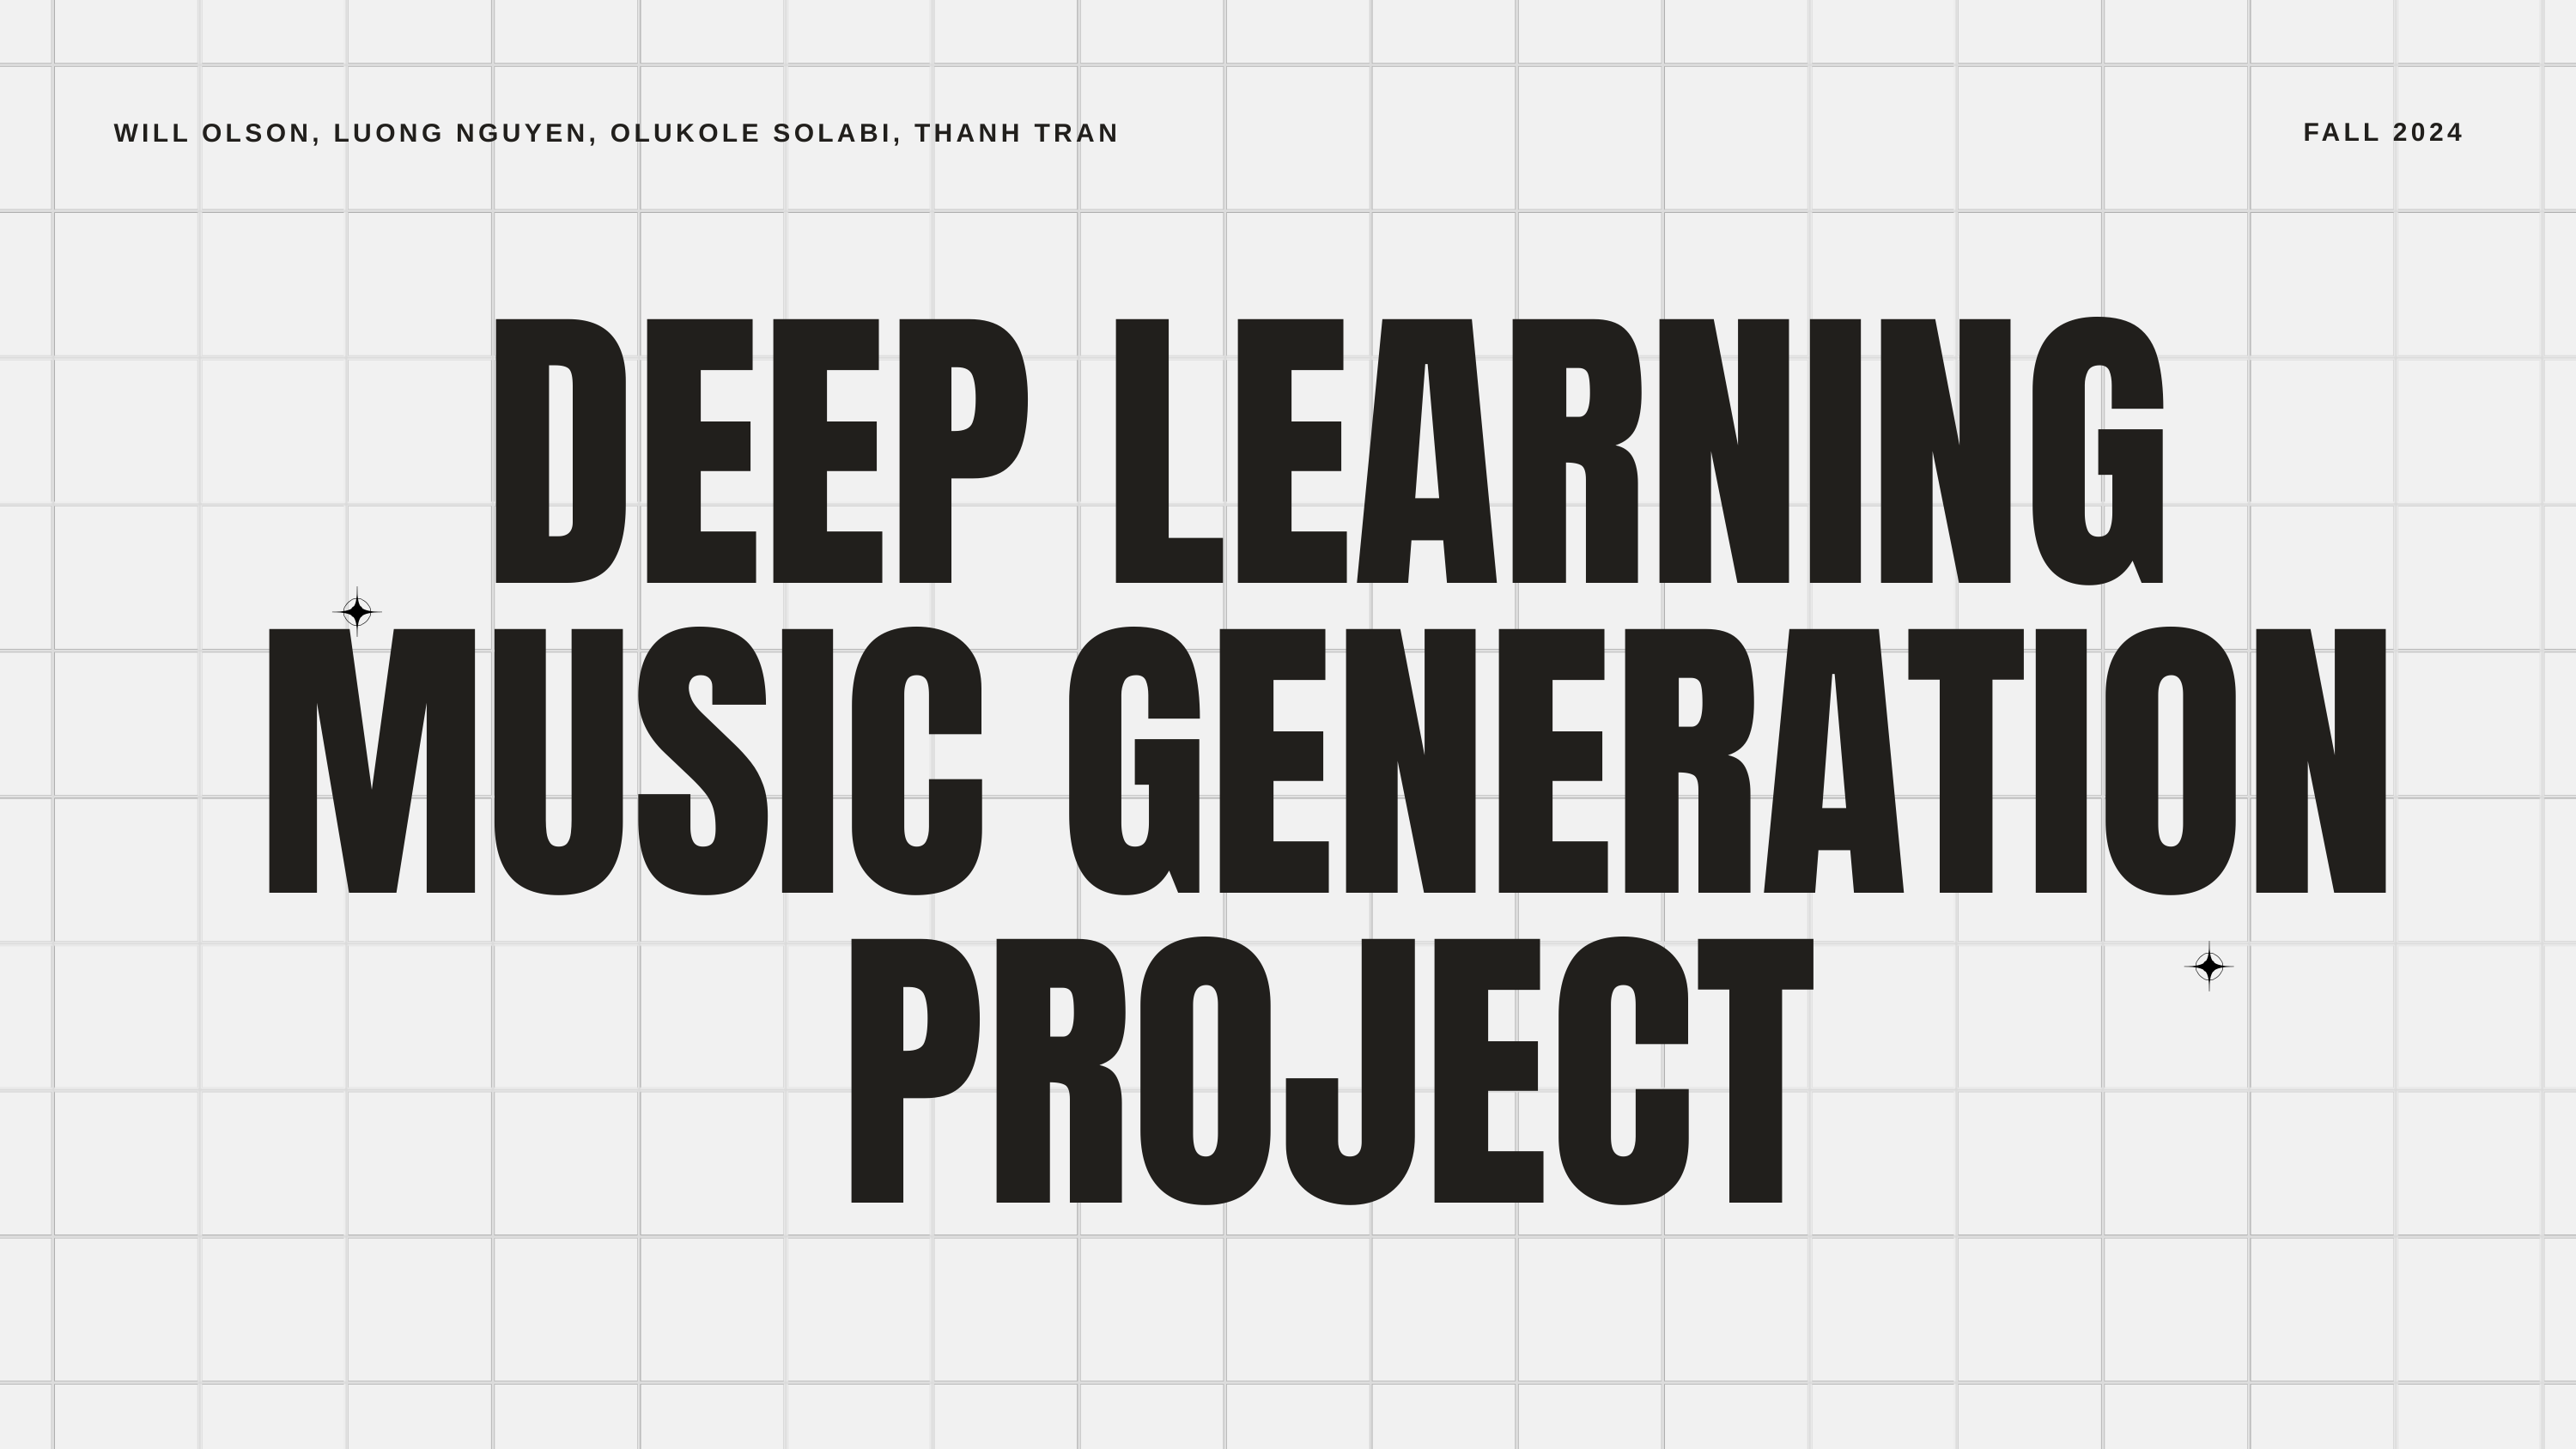

FALL 2024
WILL OLSON, LUONG NGUYEN, OLUKOLE SOLABI, THANH TRAN
DEEP LEARNING MUSIC GENERATION PROJECT